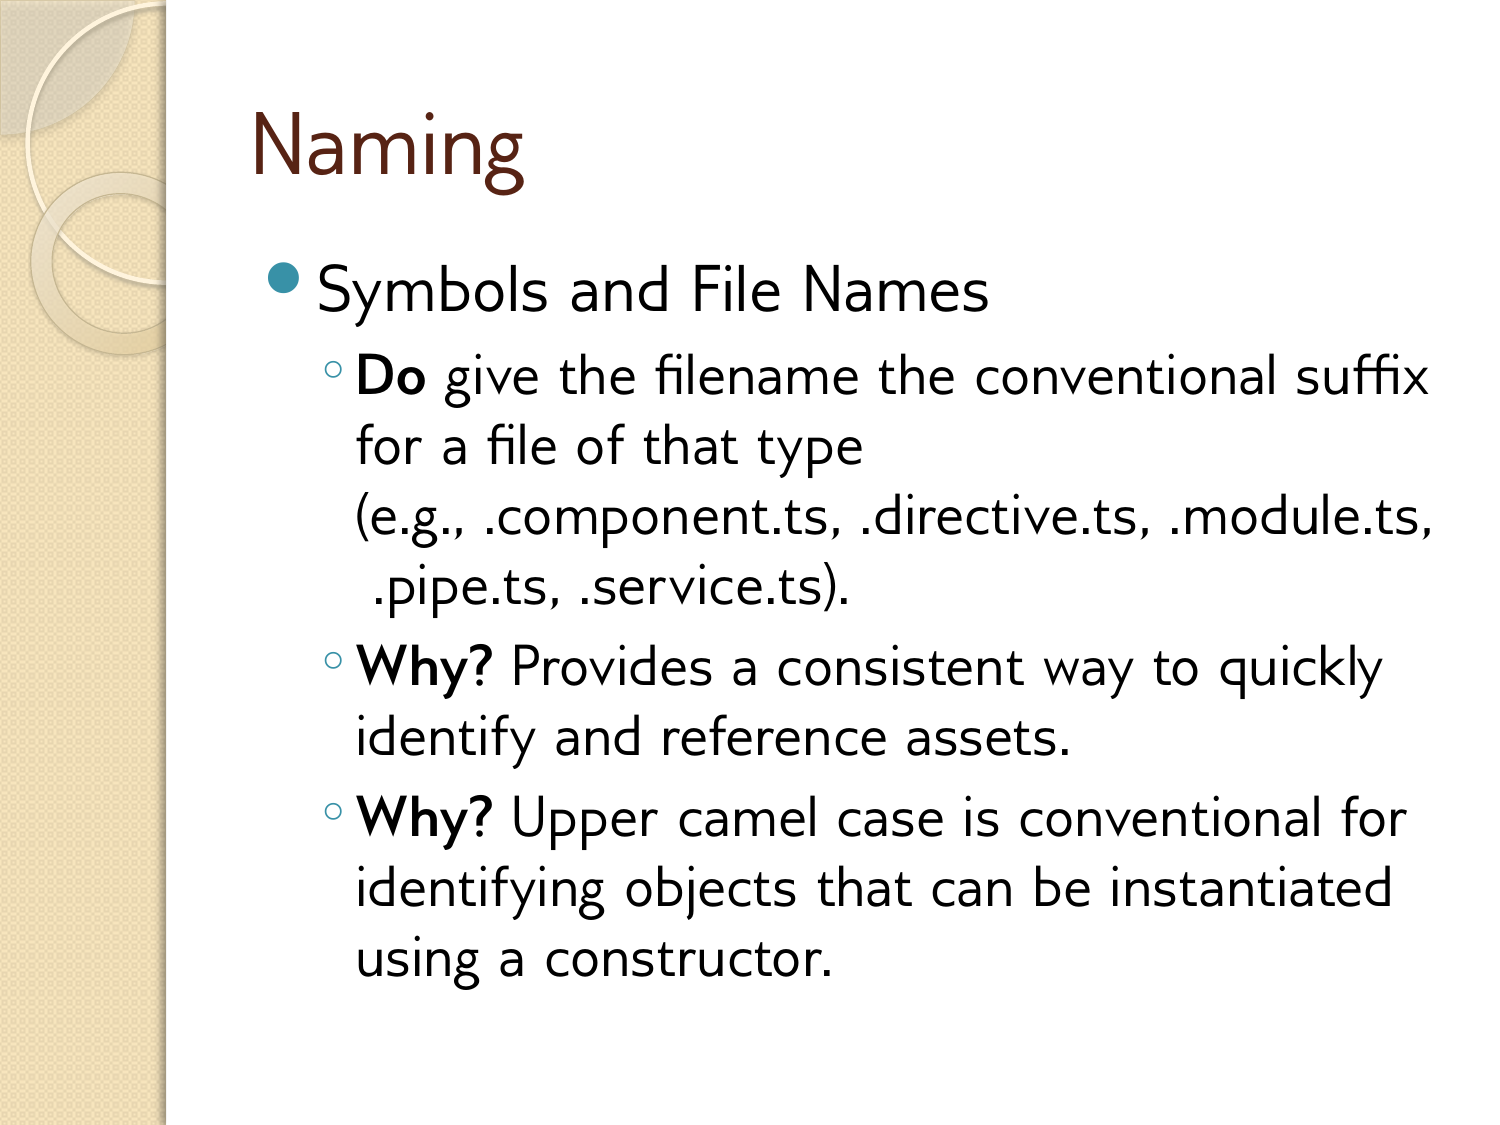

# Naming
Symbols and File Names
Do give the filename the conventional suffix for a file of that type (e.g., .component.ts, .directive.ts, .module.ts, .pipe.ts, .service.ts).
Why? Provides a consistent way to quickly identify and reference assets.
Why? Upper camel case is conventional for identifying objects that can be instantiated using a constructor.